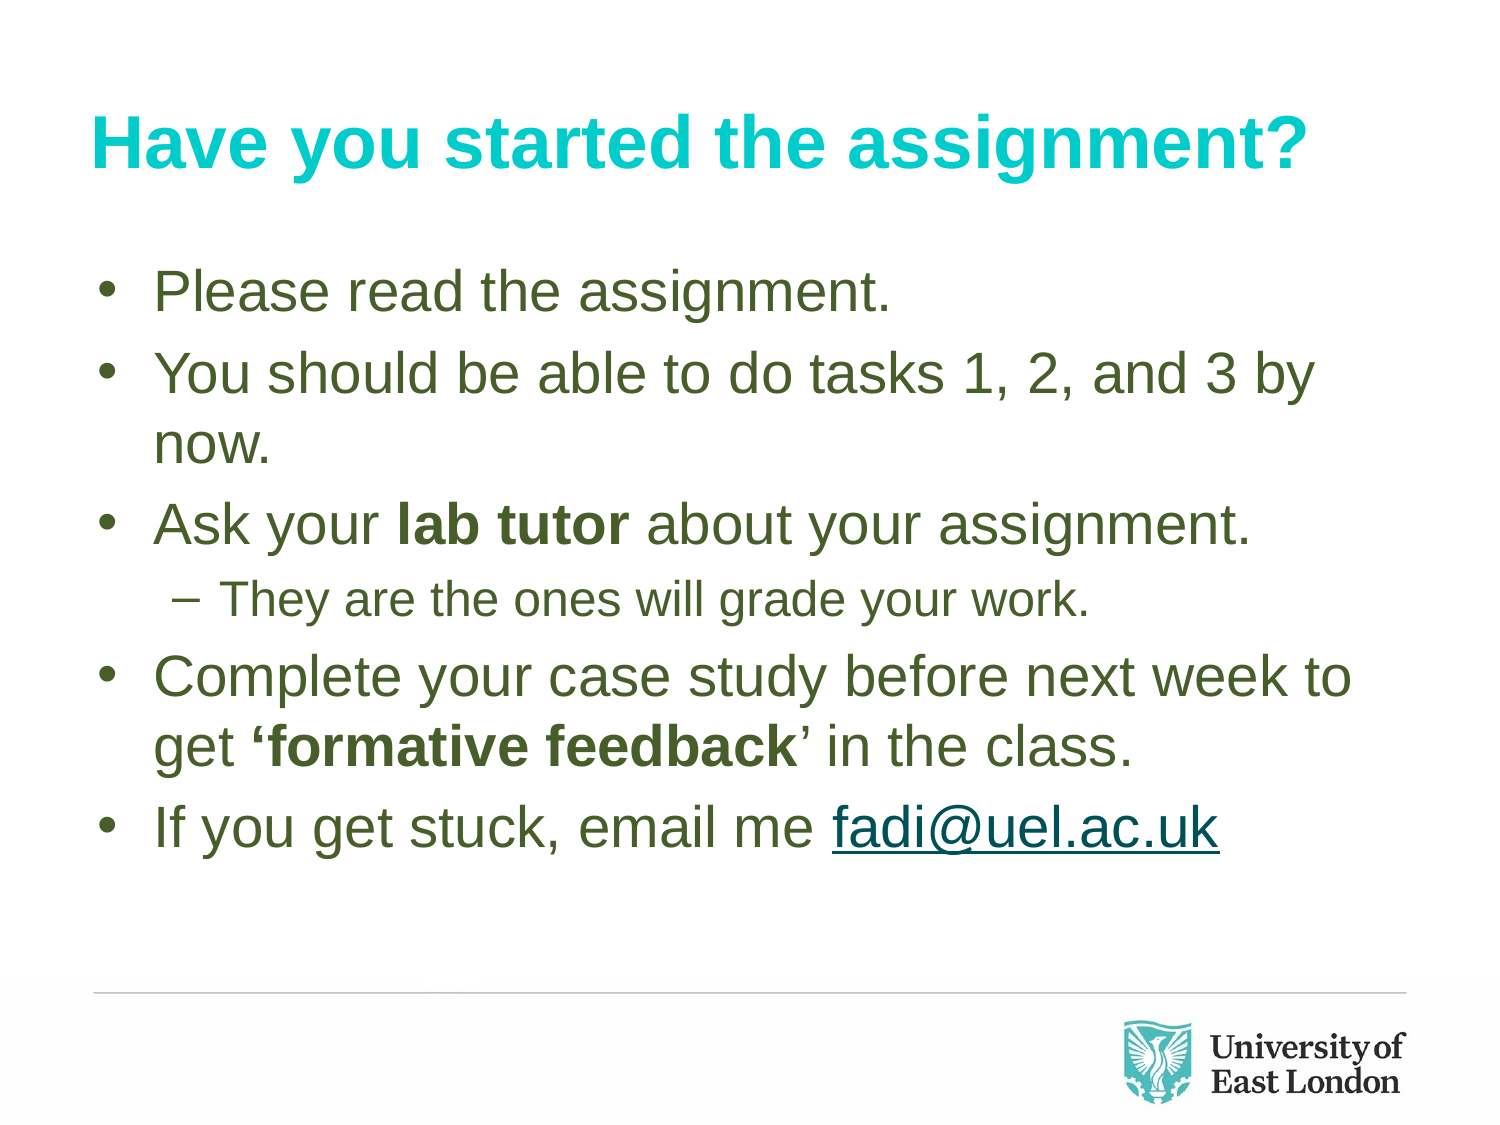

# Have you started the assignment?
Please read the assignment.
You should be able to do tasks 1, 2, and 3 by now.
Ask your lab tutor about your assignment.
They are the ones will grade your work.
Complete your case study before next week to get ‘formative feedback’ in the class.
If you get stuck, email me fadi@uel.ac.uk